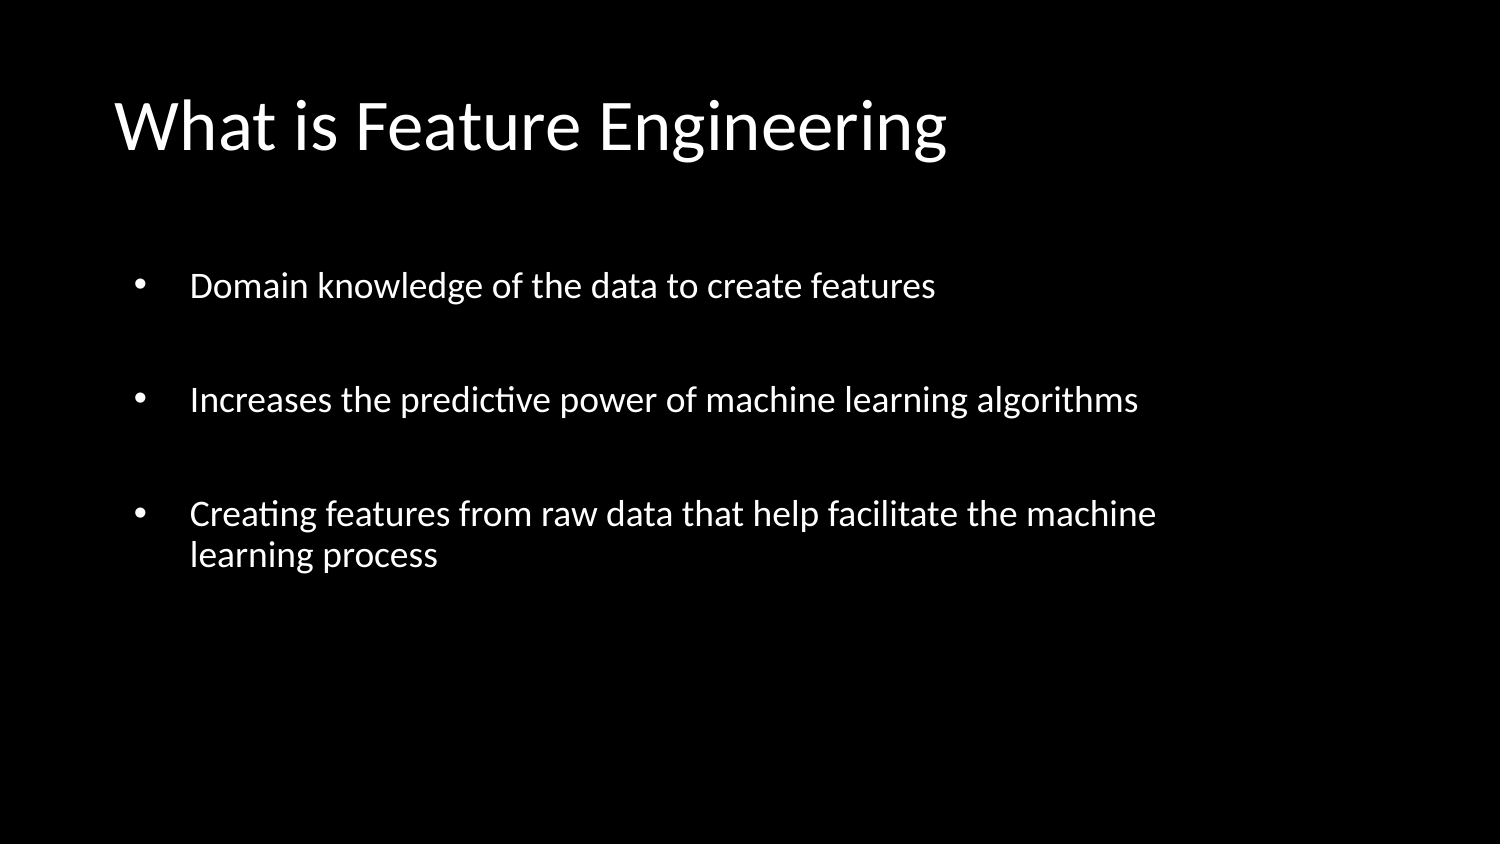

# What is Feature Engineering
Domain knowledge of the data to create features

Increases the predictive power of machine learning algorithms

Creating features from raw data that help facilitate the machine learning process